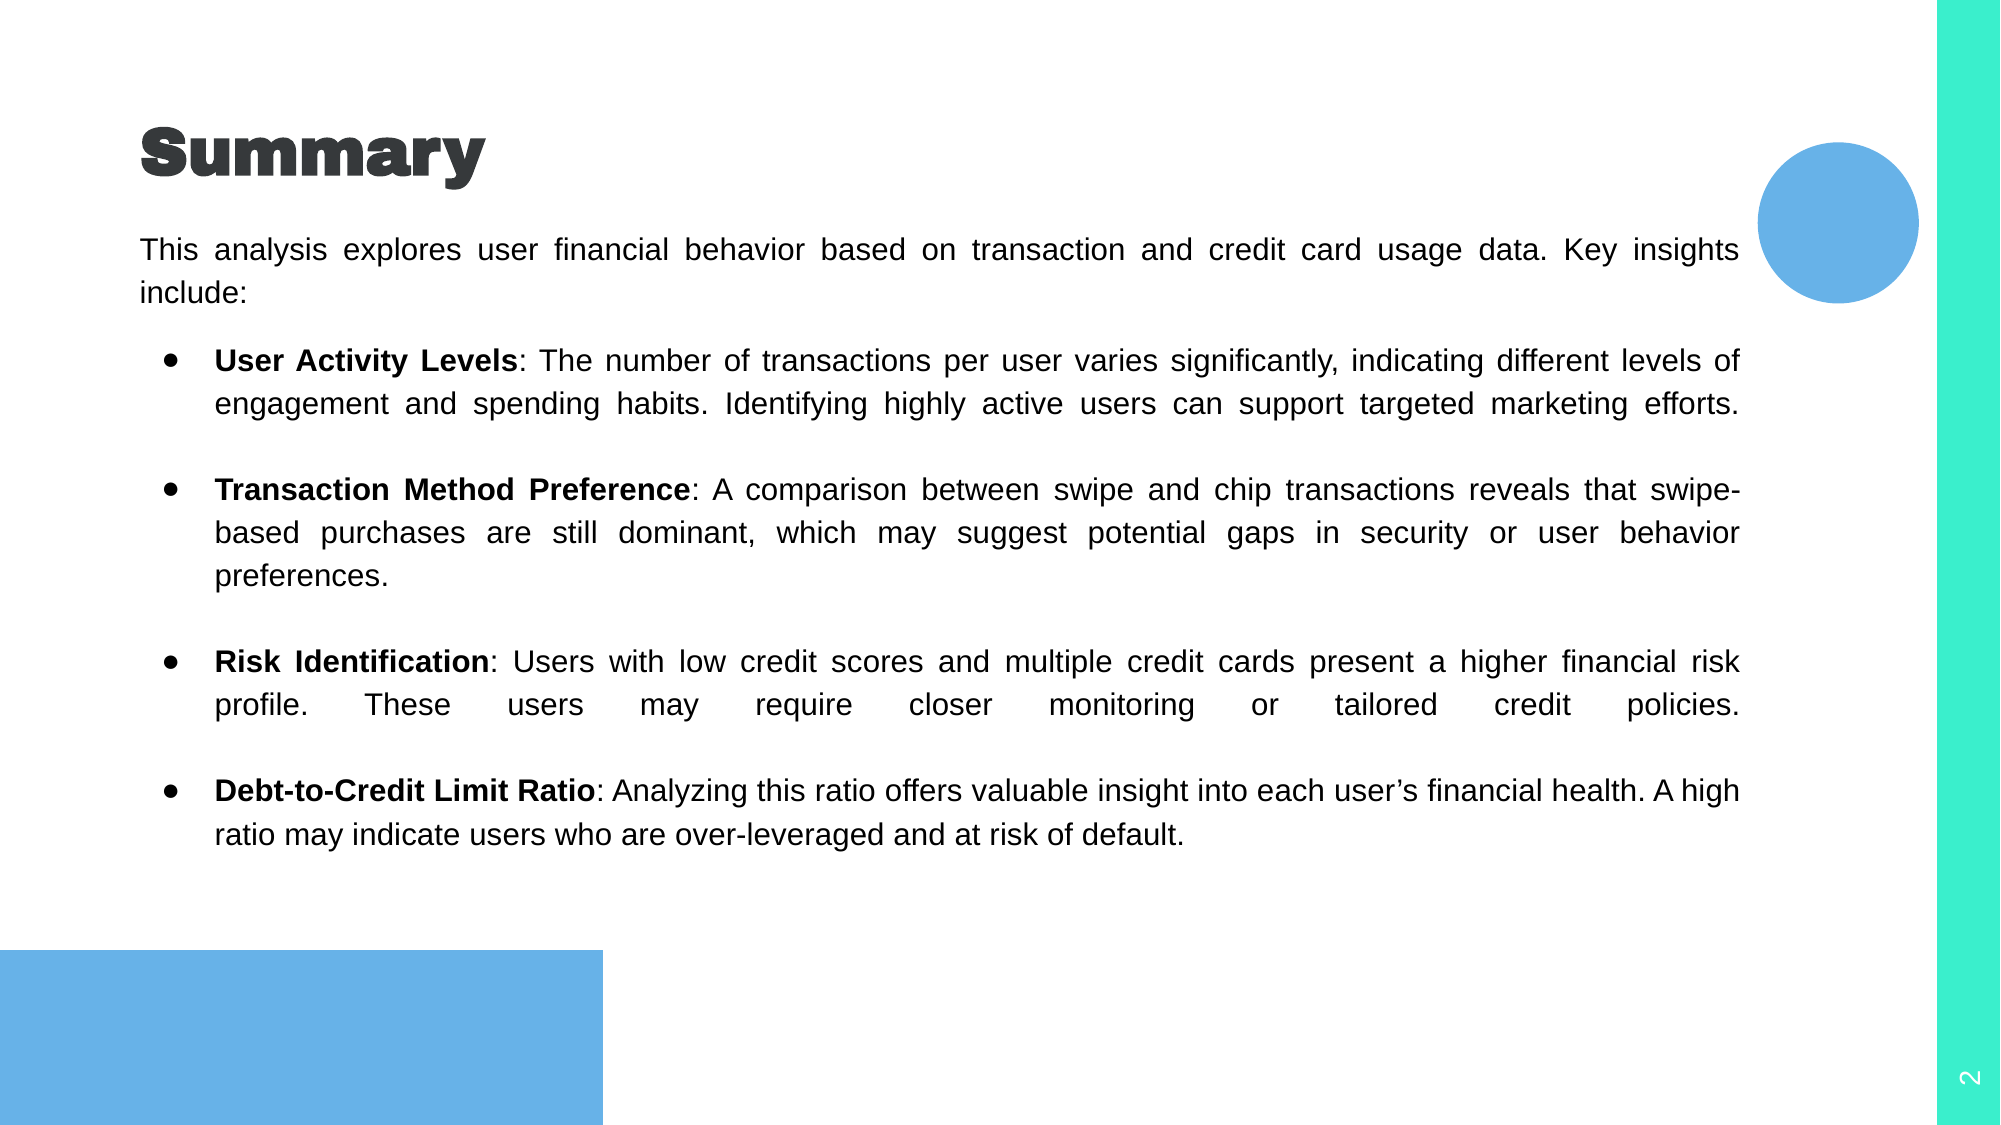

# Summary

This analysis explores user financial behavior based on transaction and credit card usage data. Key insights include:
User Activity Levels: The number of transactions per user varies significantly, indicating different levels of engagement and spending habits. Identifying highly active users can support targeted marketing efforts.
Transaction Method Preference: A comparison between swipe and chip transactions reveals that swipe-based purchases are still dominant, which may suggest potential gaps in security or user behavior preferences.
Risk Identification: Users with low credit scores and multiple credit cards present a higher financial risk profile. These users may require closer monitoring or tailored credit policies.
Debt-to-Credit Limit Ratio: Analyzing this ratio offers valuable insight into each user’s financial health. A high ratio may indicate users who are over-leveraged and at risk of default.

2